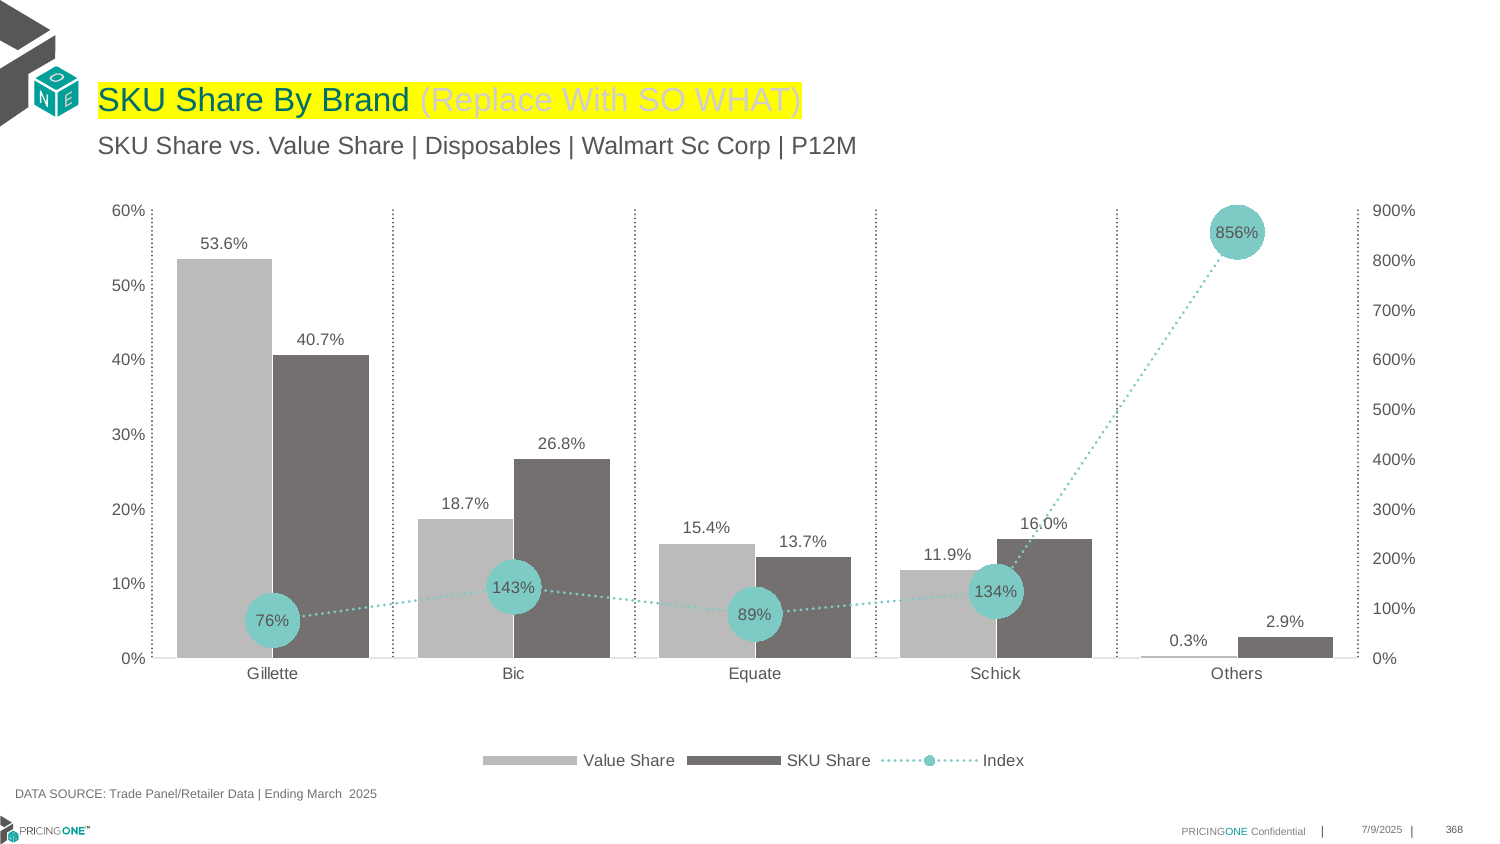

# SKU Share By Brand (Replace With SO WHAT)
SKU Share vs. Value Share | Disposables | Walmart Sc Corp | P12M

### Chart

| Category | Value Share | SKU Share | Index |
|---|---|---|---|
| Gillette | 0.5359144607963278 | 0.4066760695815703 | 0.7588451130377801 |
| Bic | 0.18718514906711023 | 0.267748001880583 | 1.430391263489547 |
| Equate | 0.15428671126987742 | 0.1365773389750823 | 0.8852177731378436 |
| Schick | 0.11923581654717222 | 0.1600846262341326 | 1.3425884173888283 |
| Others | 0.003377862319512424 | 0.02891396332863188 | 8.559840690252127 |
DATA SOURCE: Trade Panel/Retailer Data | Ending March  2025

7/9/2025
368